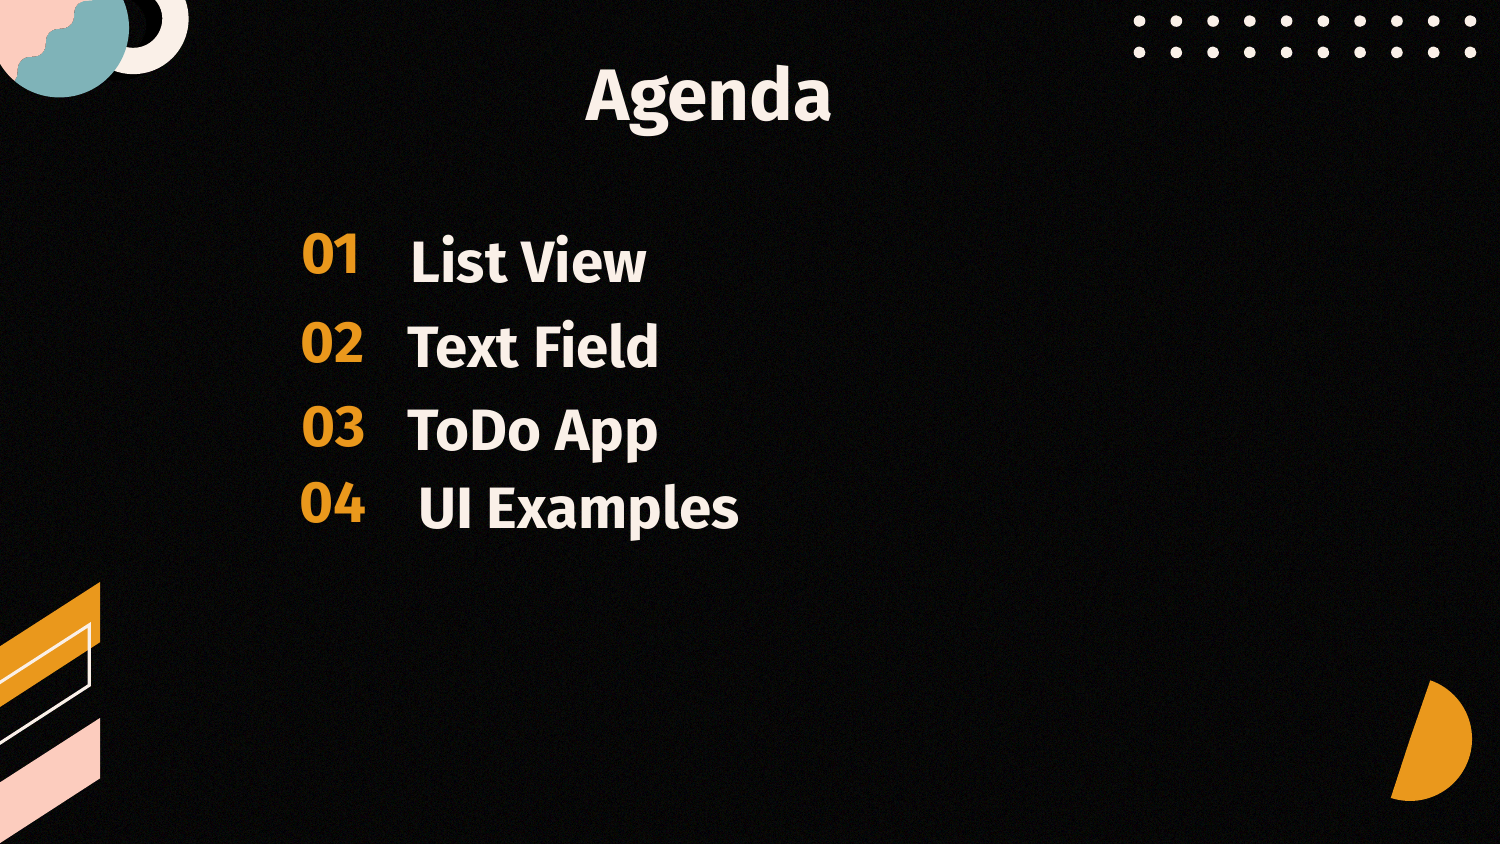

Agenda
# 01
List View
02
Text Field
03
ToDo App
04
UI Examples